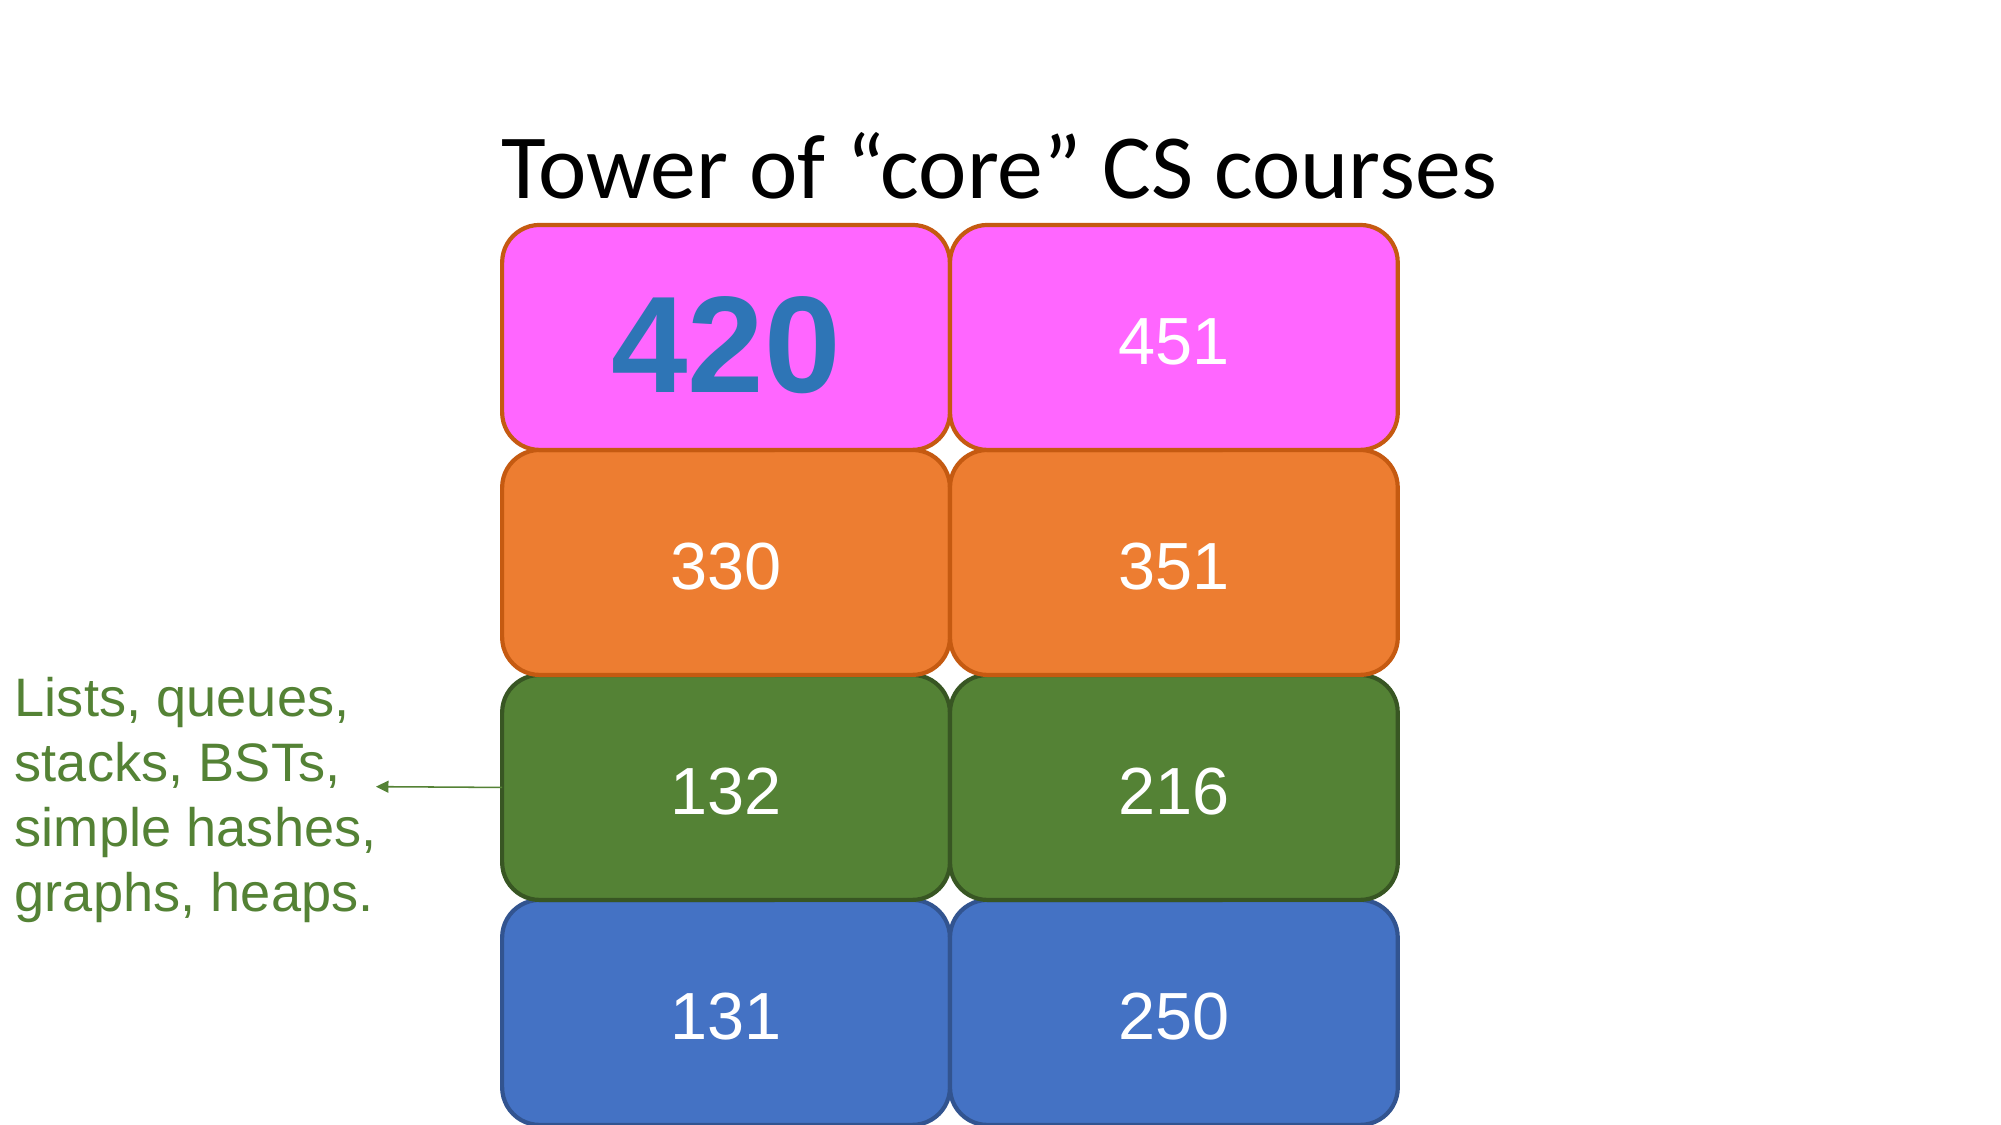

# Tower of “core” CS courses
420
451
330
351
Lists, queues, stacks, BSTs, simple hashes, graphs, heaps.
132
216
131
250